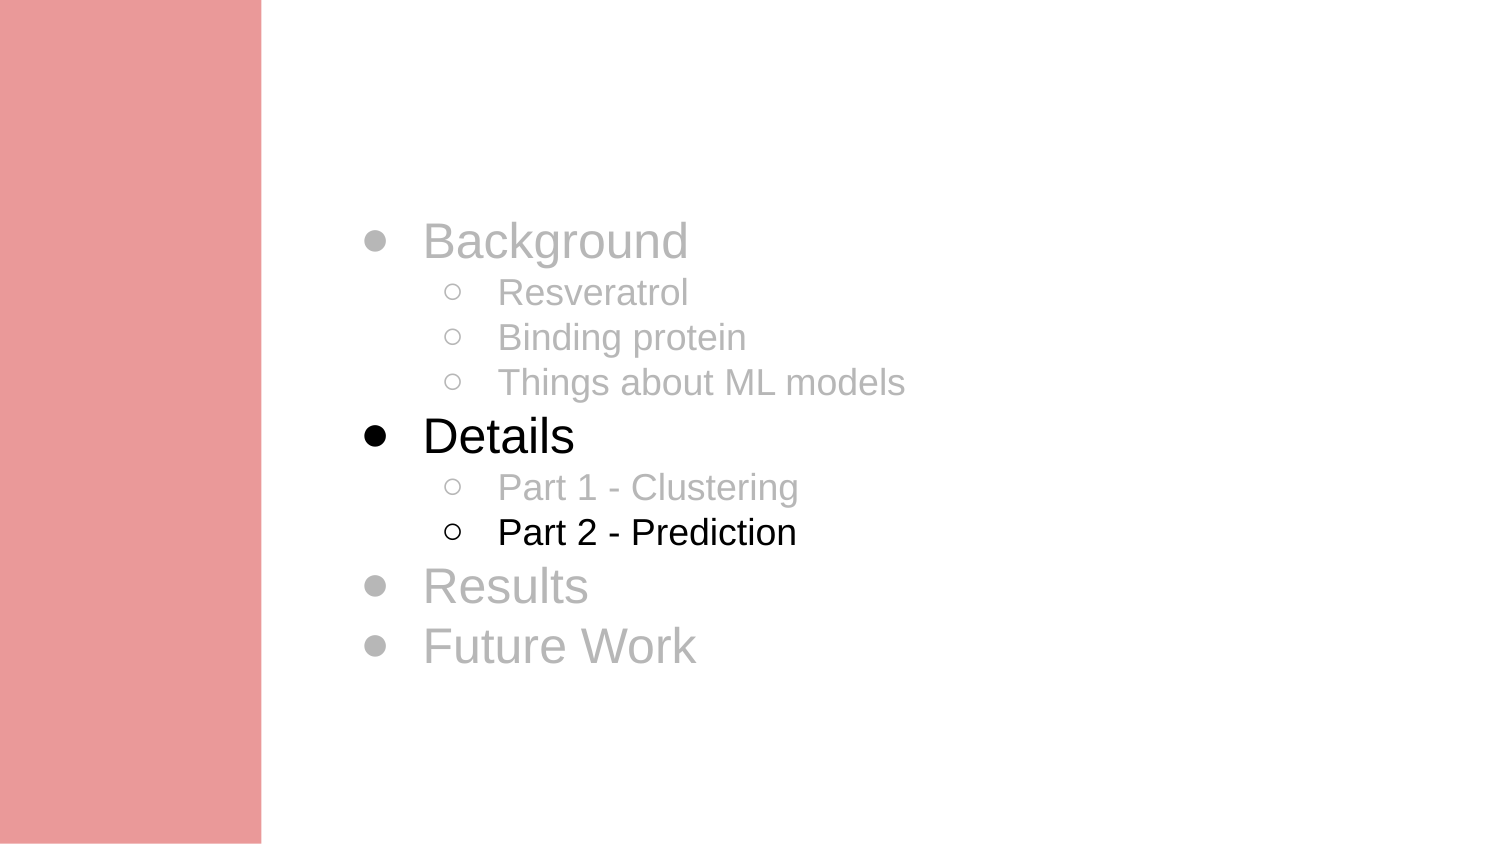

Content

# Background
Resveratrol
Binding protein
Things about ML models
Details
Part 1 - Clustering
Part 2 - Prediction
Results
Future Work